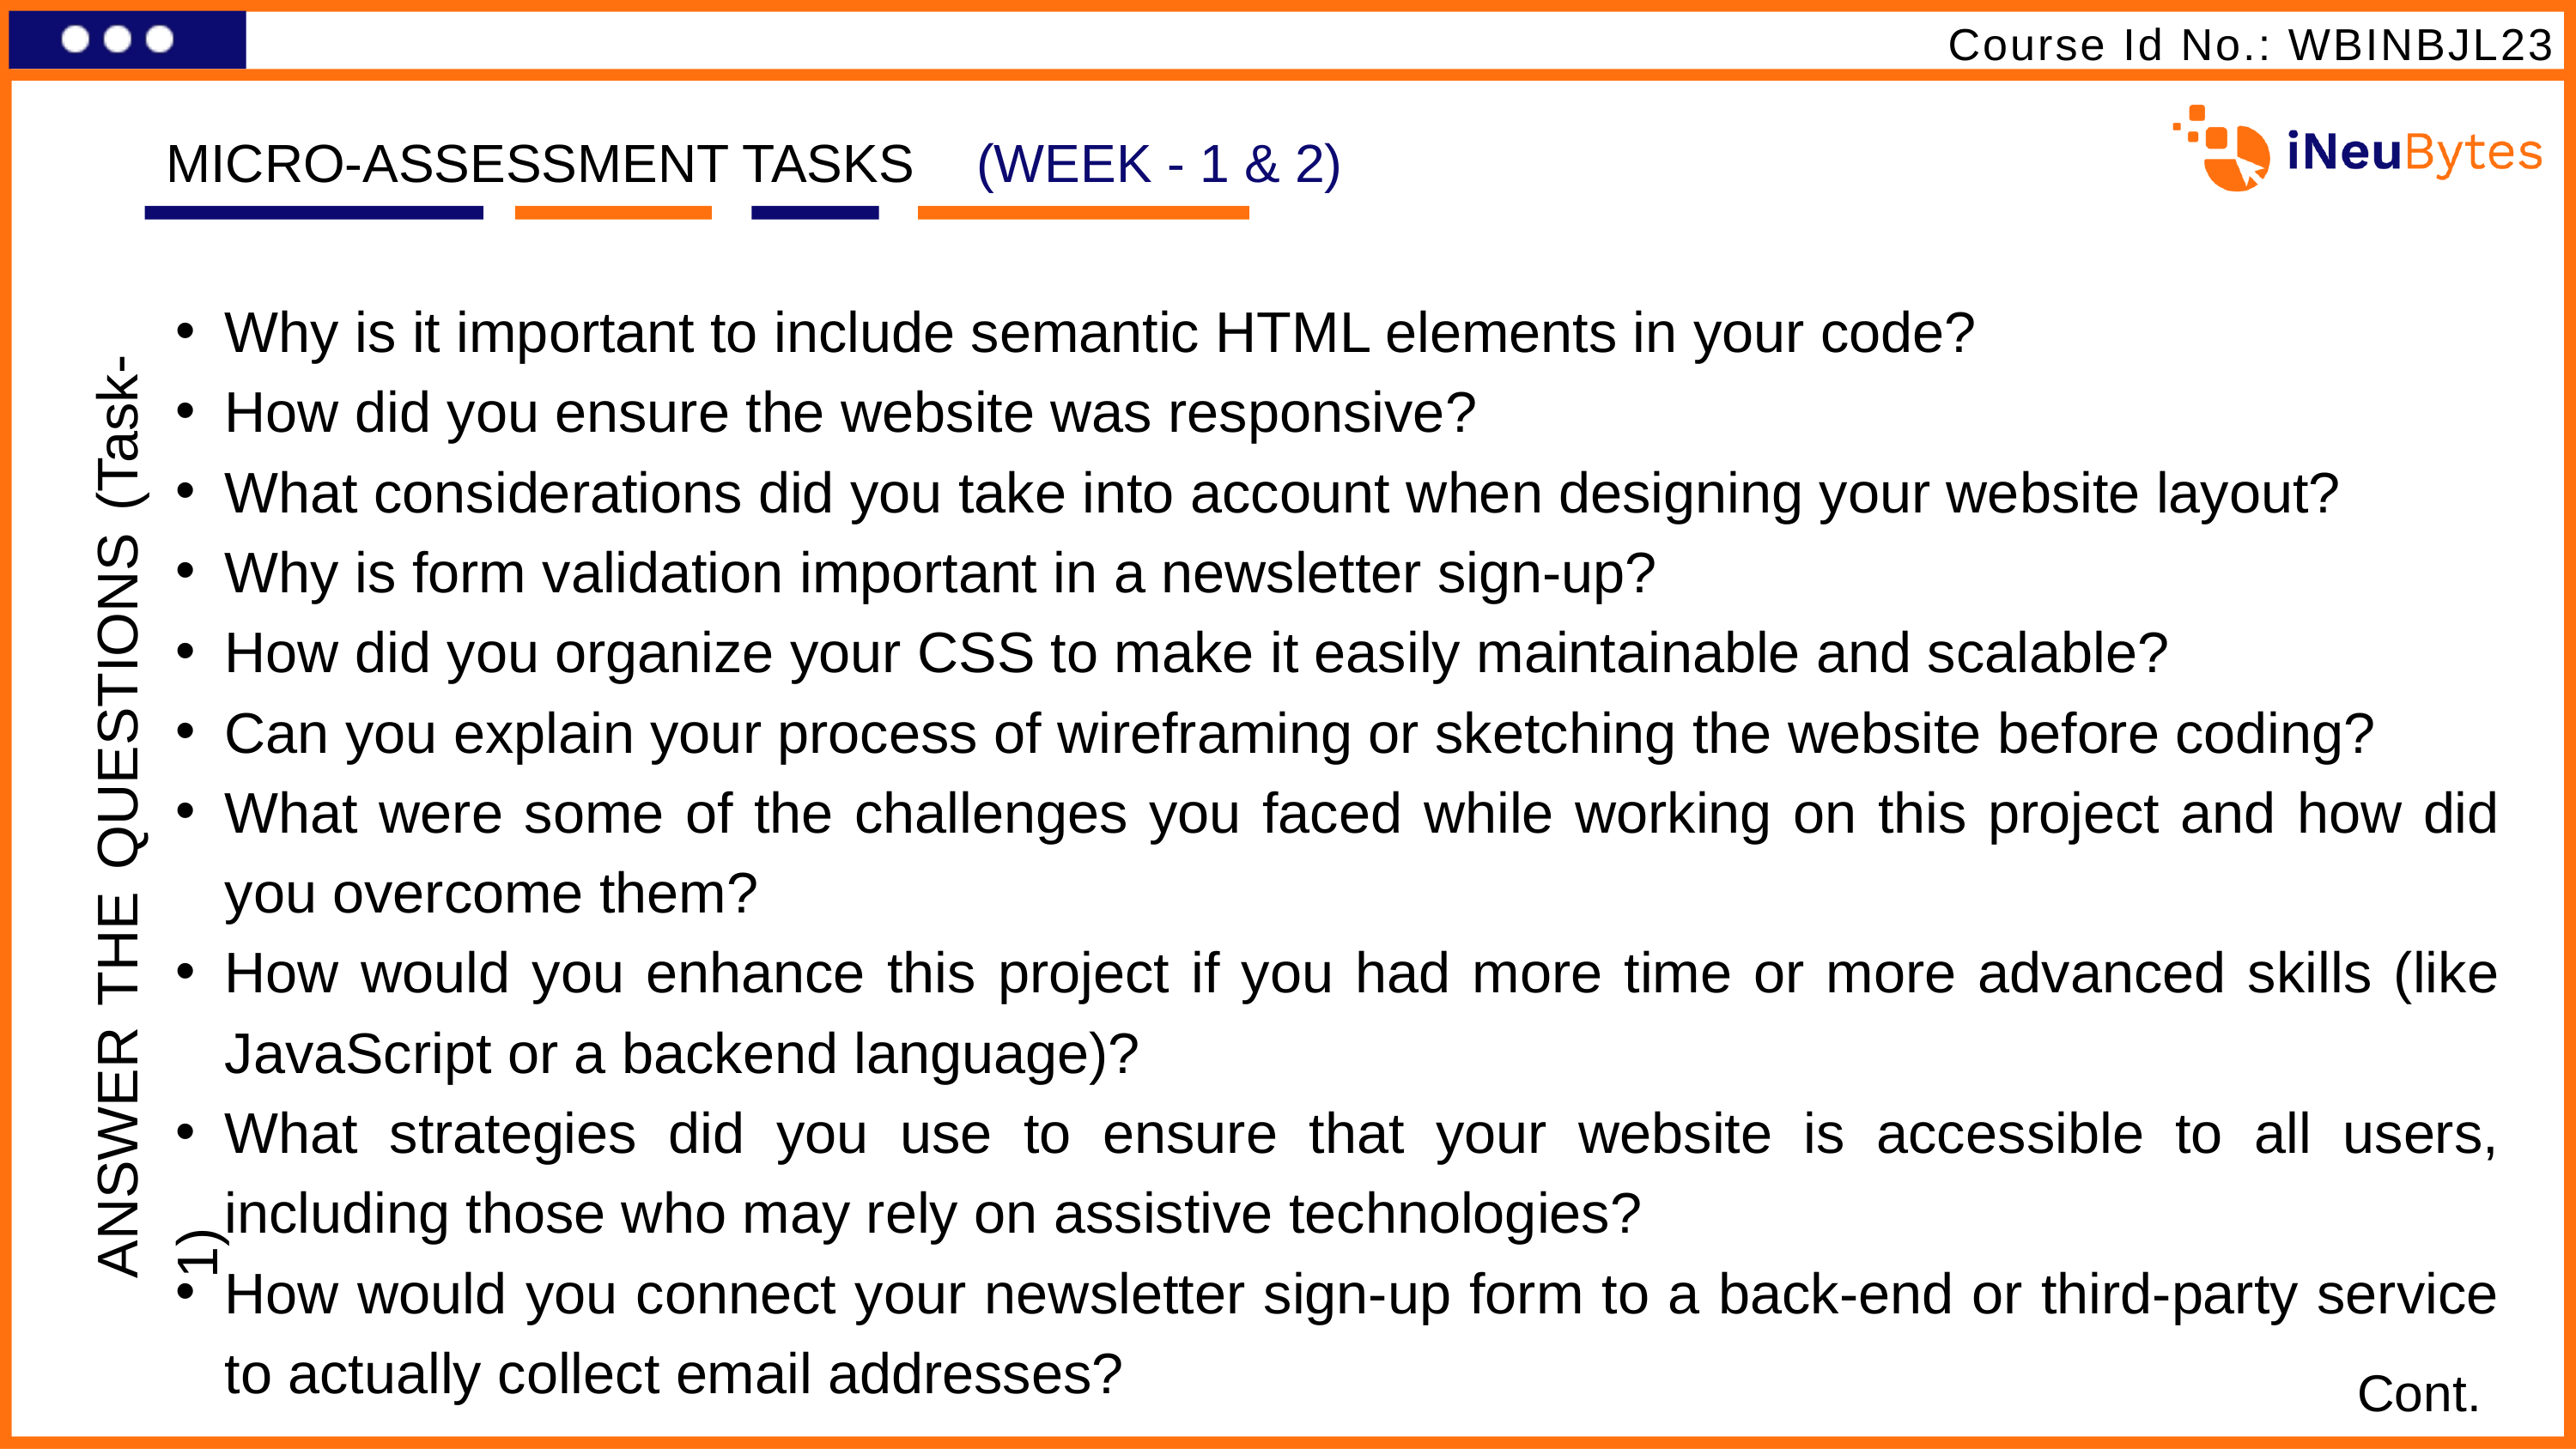

Course Id No.: WBINBJL23

MICRO-ASSESSMENT TASKS
(WEEK - 1 & 2)

Why is it important to include semantic HTML elements in your code?
How did you ensure the website was responsive?
What considerations did you take into account when designing your website layout?
Why is form validation important in a newsletter sign-up?
How did you organize your CSS to make it easily maintainable and scalable?
Can you explain your process of wireframing or sketching the website before coding?
What were some of the challenges you faced while working on this project and how did you overcome them?
How would you enhance this project if you had more time or more advanced skills (like JavaScript or a backend language)?
What strategies did you use to ensure that your website is accessible to all users, including those who may rely on assistive technologies?
How would you connect your newsletter sign-up form to a back-end or third-party service to actually collect email addresses?

ANSWER THE QUESTIONS (Task-1)
Cont.